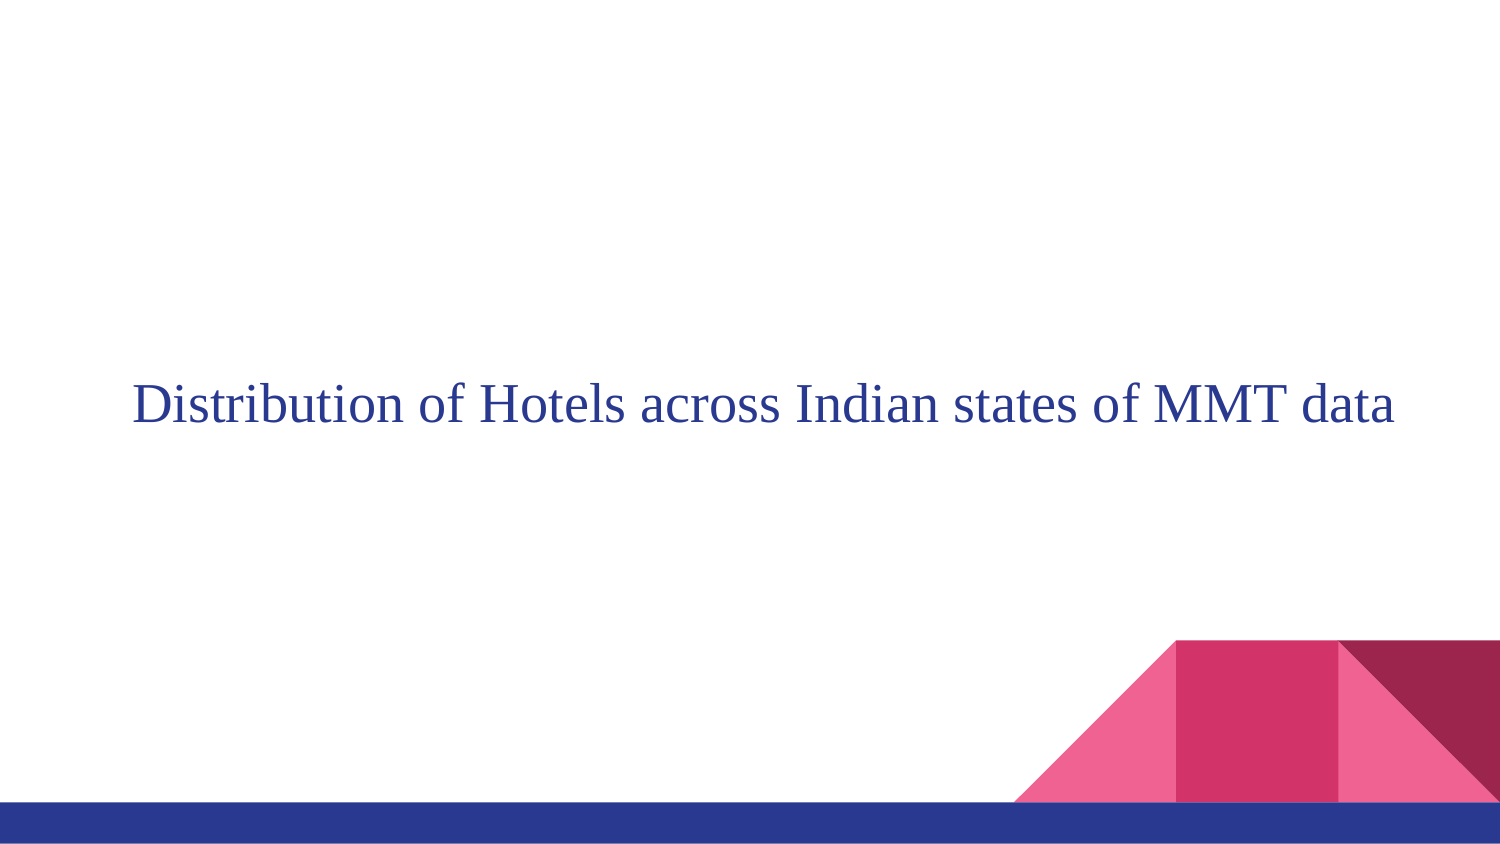

Distribution of Hotels across Indian states of MMT data